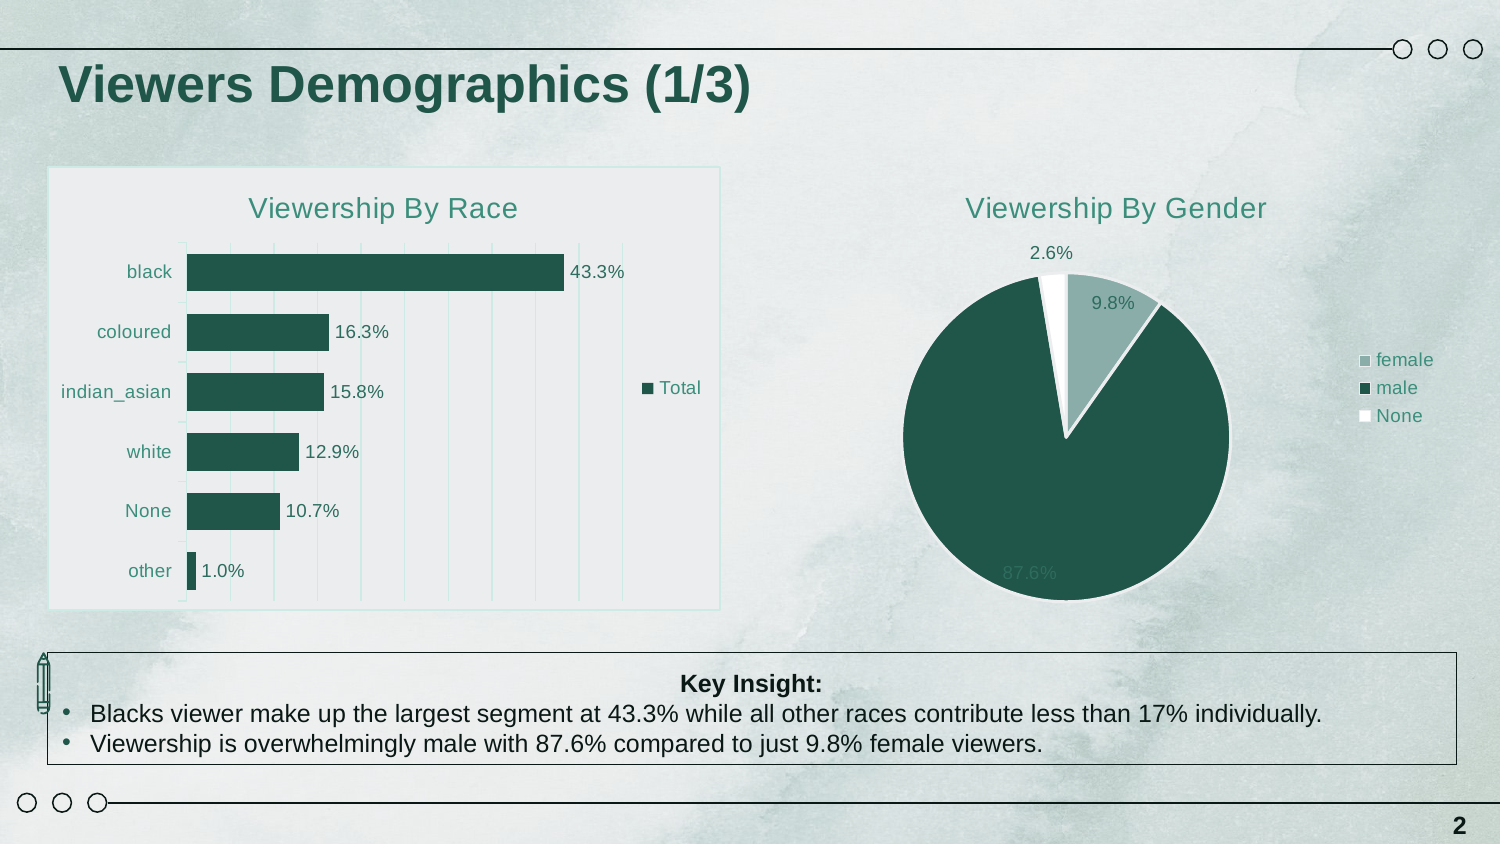

# Viewers Demographics (1/3)

### Chart: Viewership By Race

| Category | Total |
|---|---|
| other | 0.010205102551275639 |
| None | 0.10675337668834417 |
| white | 0.12916458229114558 |
| indian_asian | 0.15757878939469736 |
| coloured | 0.1631815907953977 |
| black | 0.4331165582791396 |

### Chart: Viewership By Gender

| Category | Total |
|---|---|
| female | 0.0976488244122061 |
| male | 0.8761380690345173 |
| None | 0.02621310655327664 |
Key Insight:
Blacks viewer make up the largest segment at 43.3% while all other races contribute less than 17% individually.
Viewership is overwhelmingly male with 87.6% compared to just 9.8% female viewers.

2